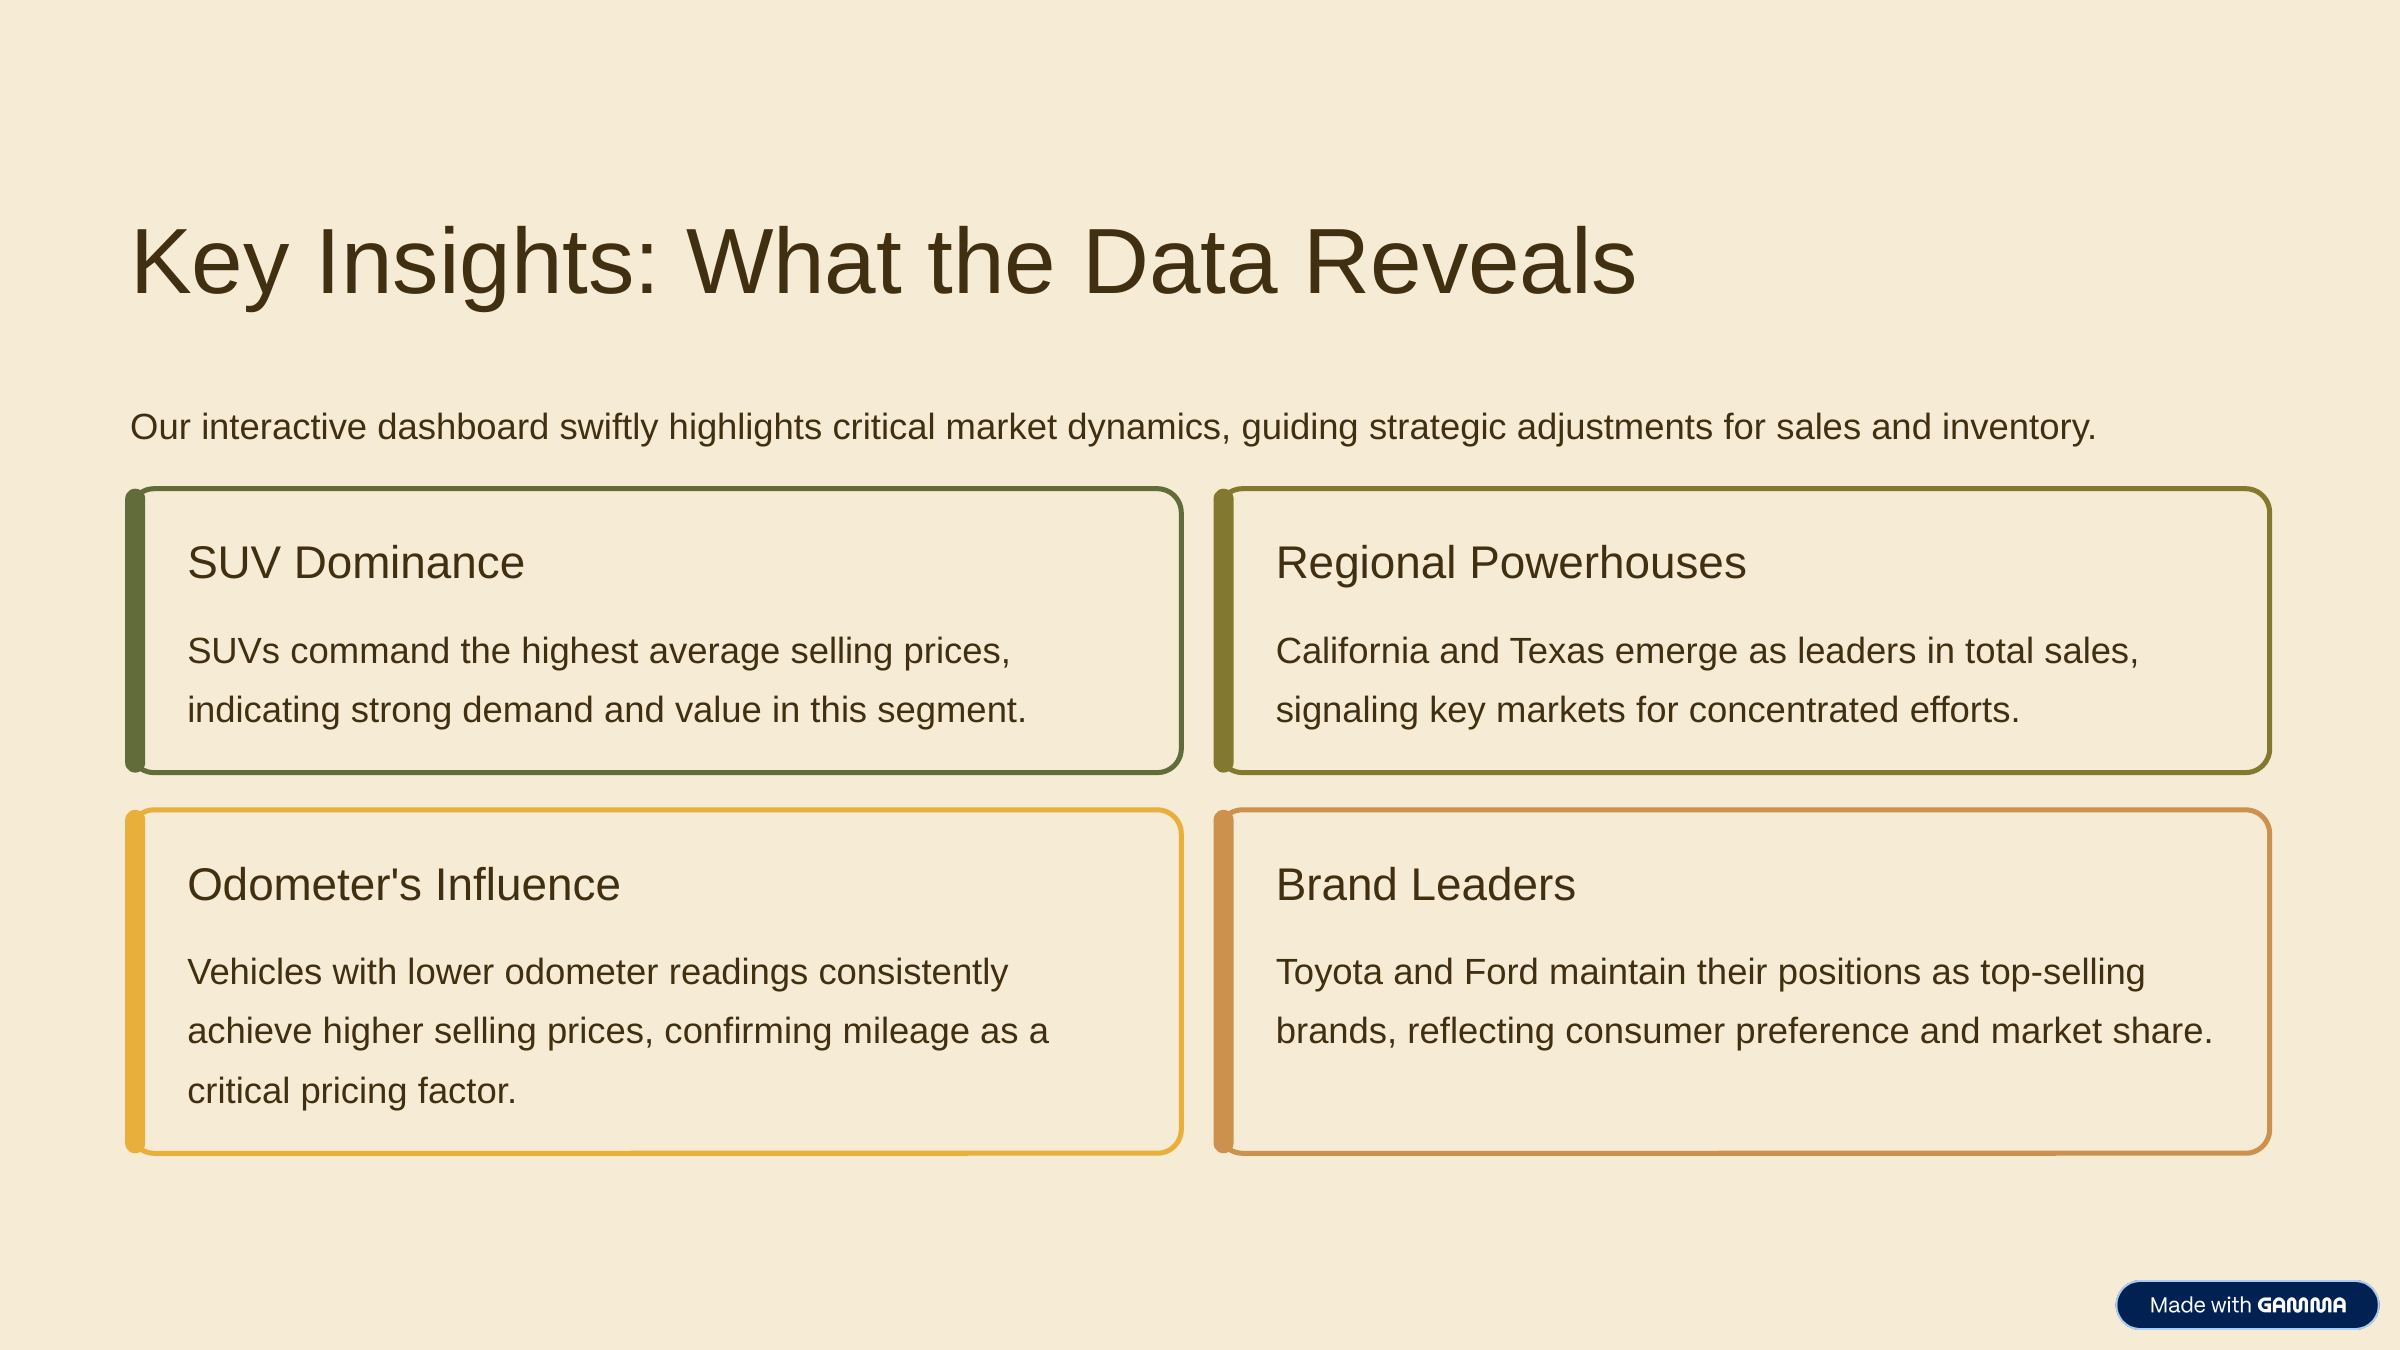

Key Insights: What the Data Reveals
Our interactive dashboard swiftly highlights critical market dynamics, guiding strategic adjustments for sales and inventory.

SUV Dominance
Regional Powerhouses
SUVs command the highest average selling prices, indicating strong demand and value in this segment.
California and Texas emerge as leaders in total sales, signaling key markets for concentrated efforts.

Odometer's Influence
Brand Leaders
Vehicles with lower odometer readings consistently achieve higher selling prices, confirming mileage as a critical pricing factor.
Toyota and Ford maintain their positions as top-selling brands, reflecting consumer preference and market share.